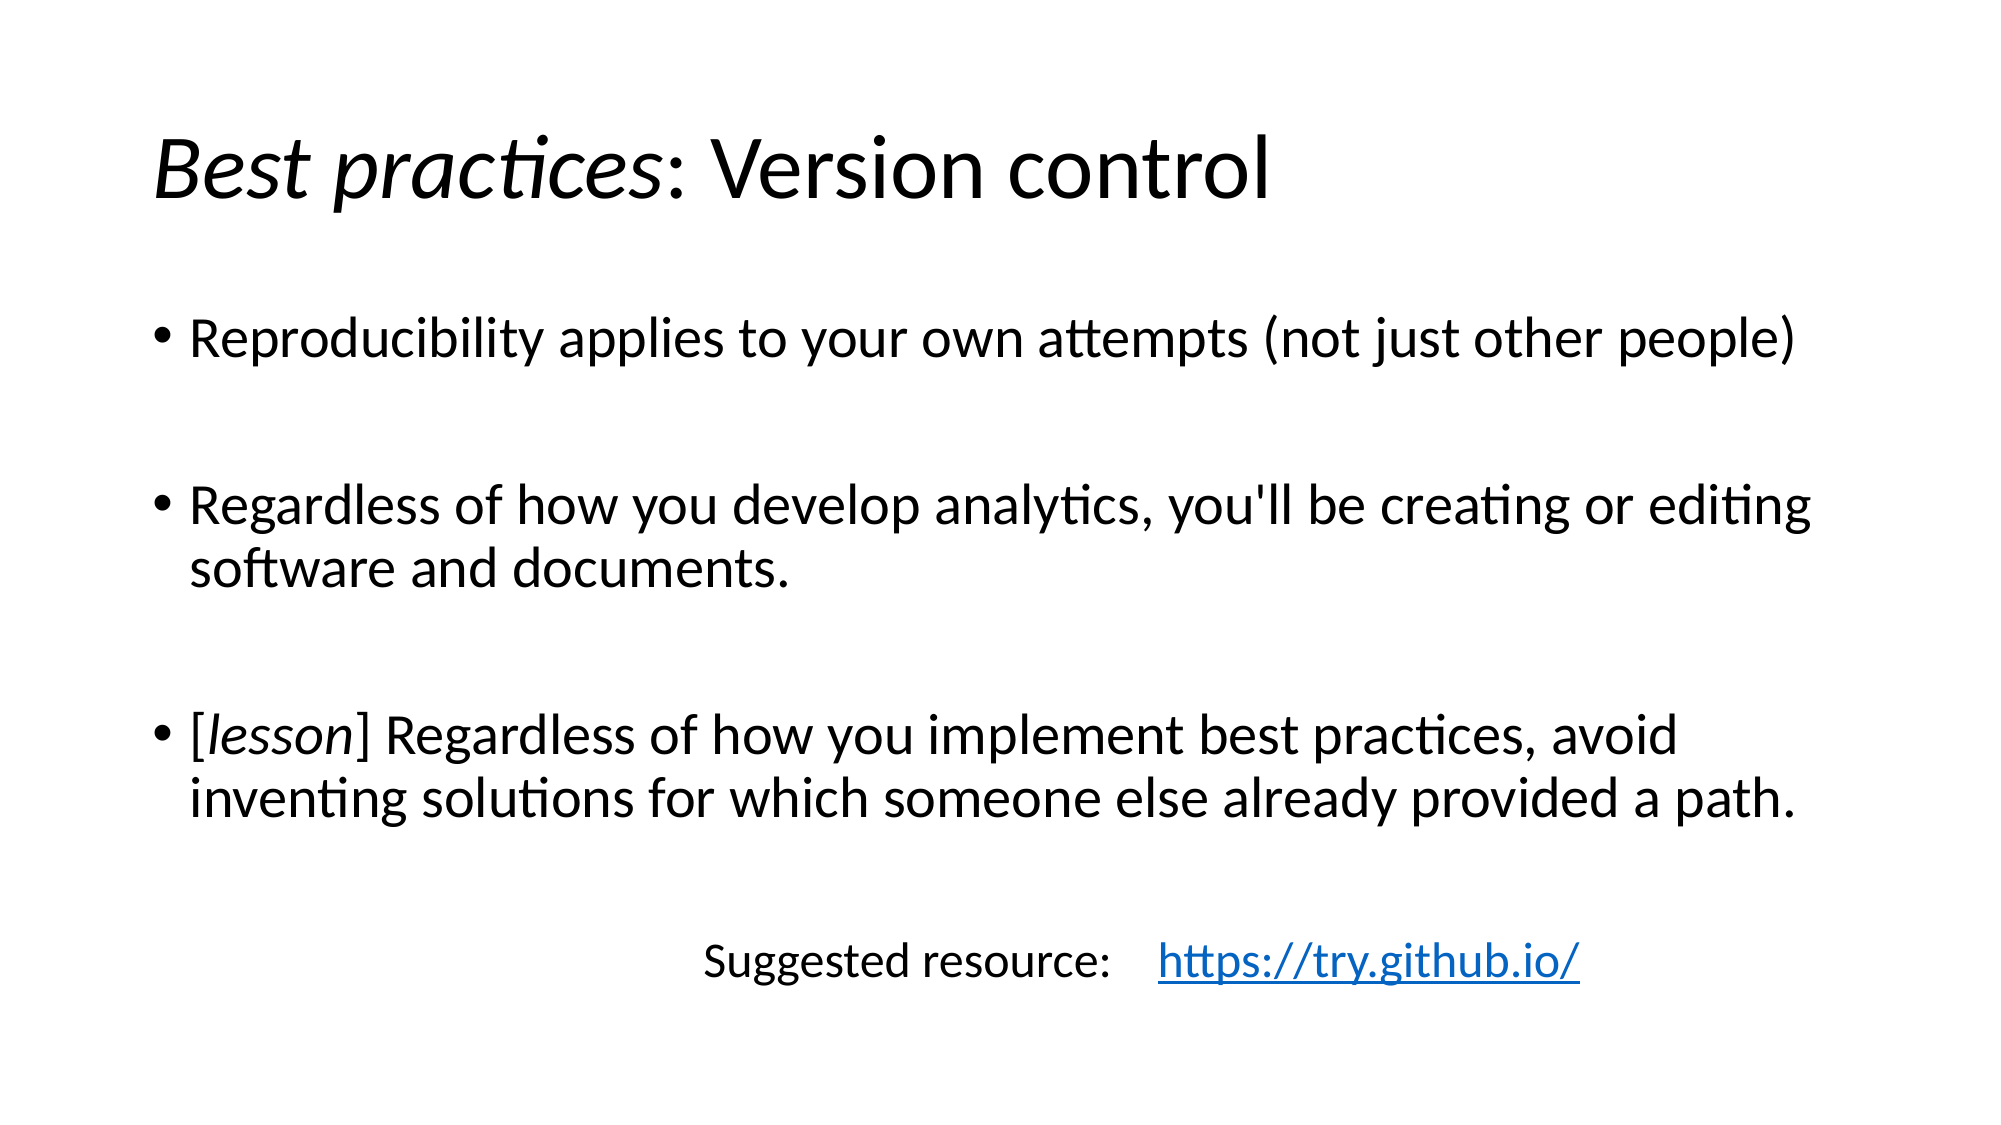

# Best practices: Version control
Reproducibility applies to your own attempts (not just other people)

Regardless of how you develop analytics, you'll be creating or editing software and documents.

[lesson] Regardless of how you implement best practices, avoid inventing solutions for which someone else already provided a path.
Suggested resource:    https://try.github.io/